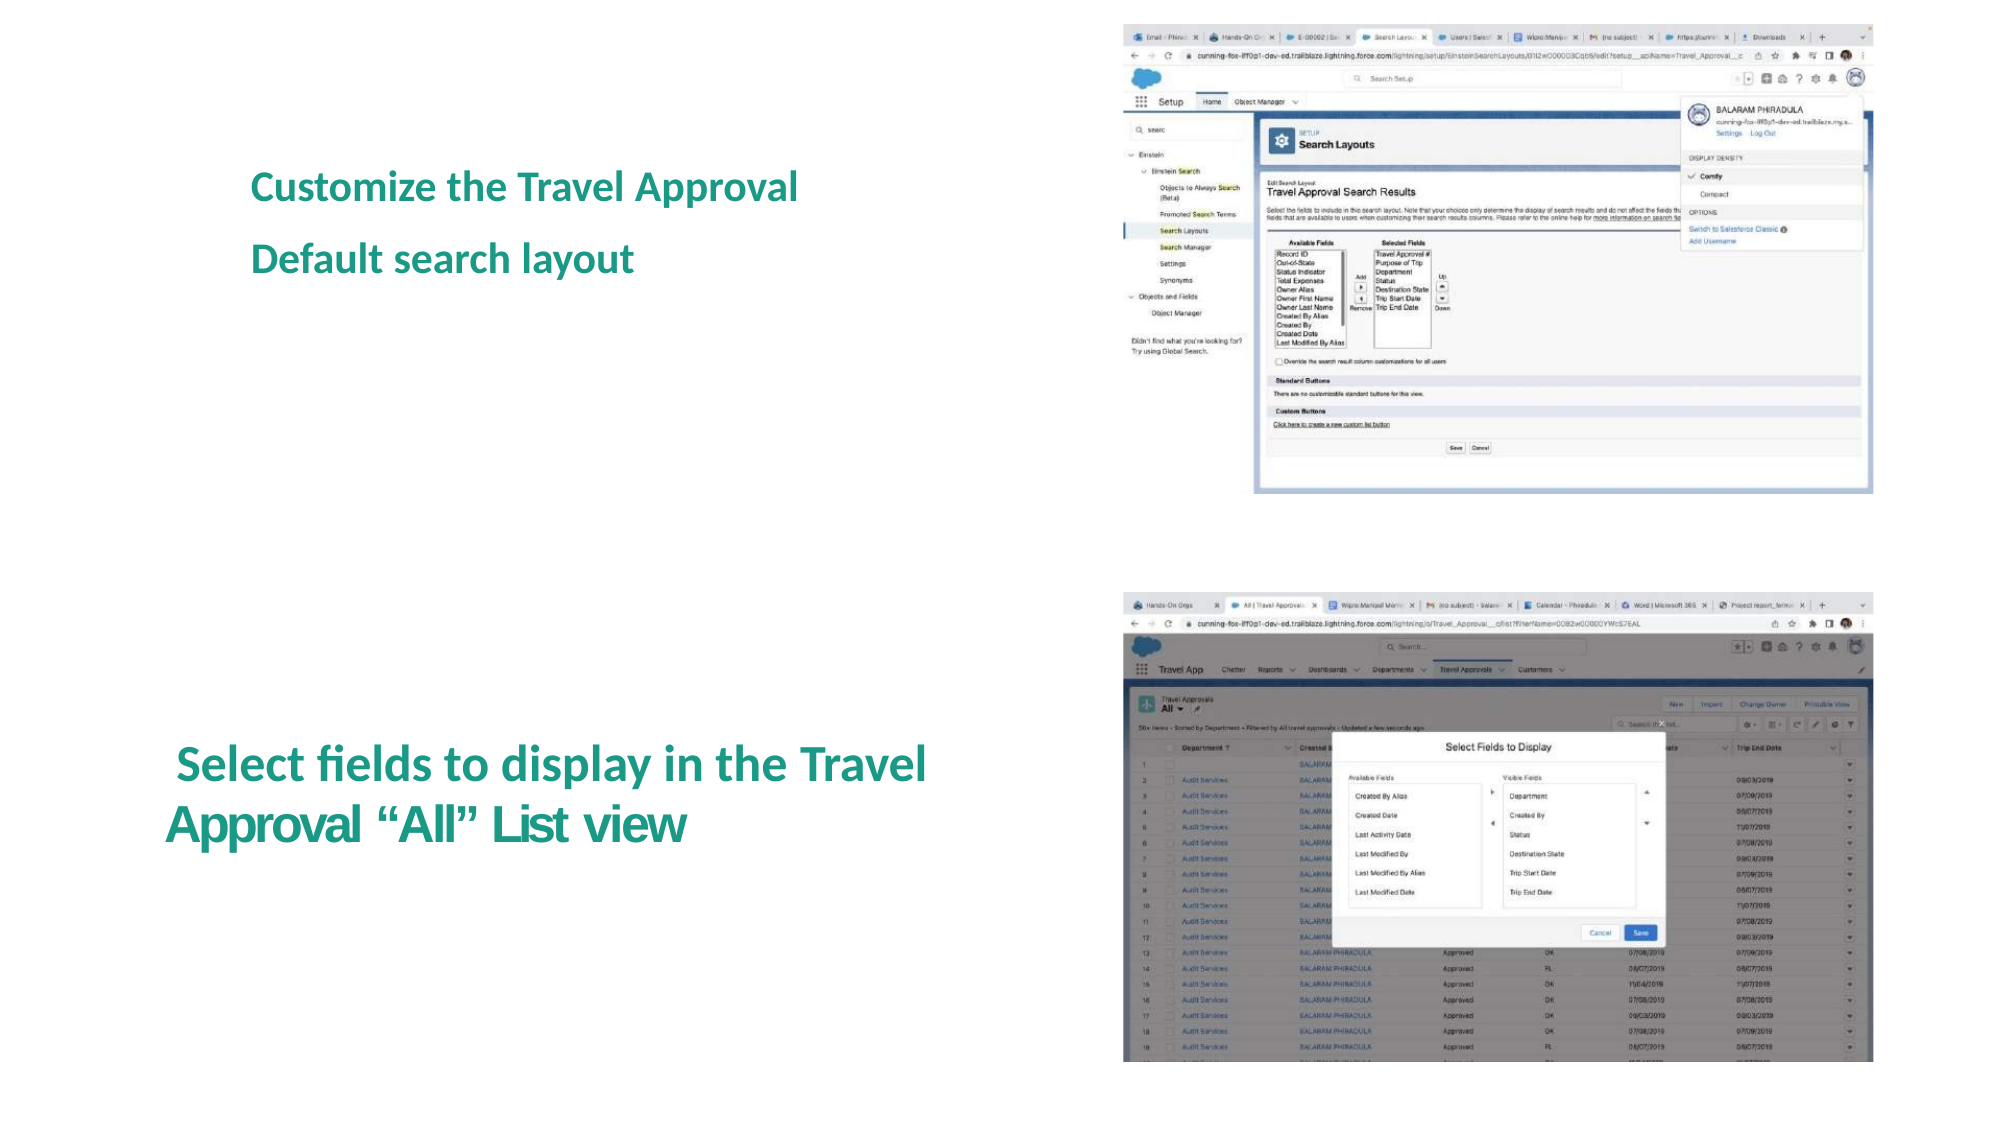

# Customize the Travel Approval  Default search layout

Select fields to display in the Travel
Approval “All” List view